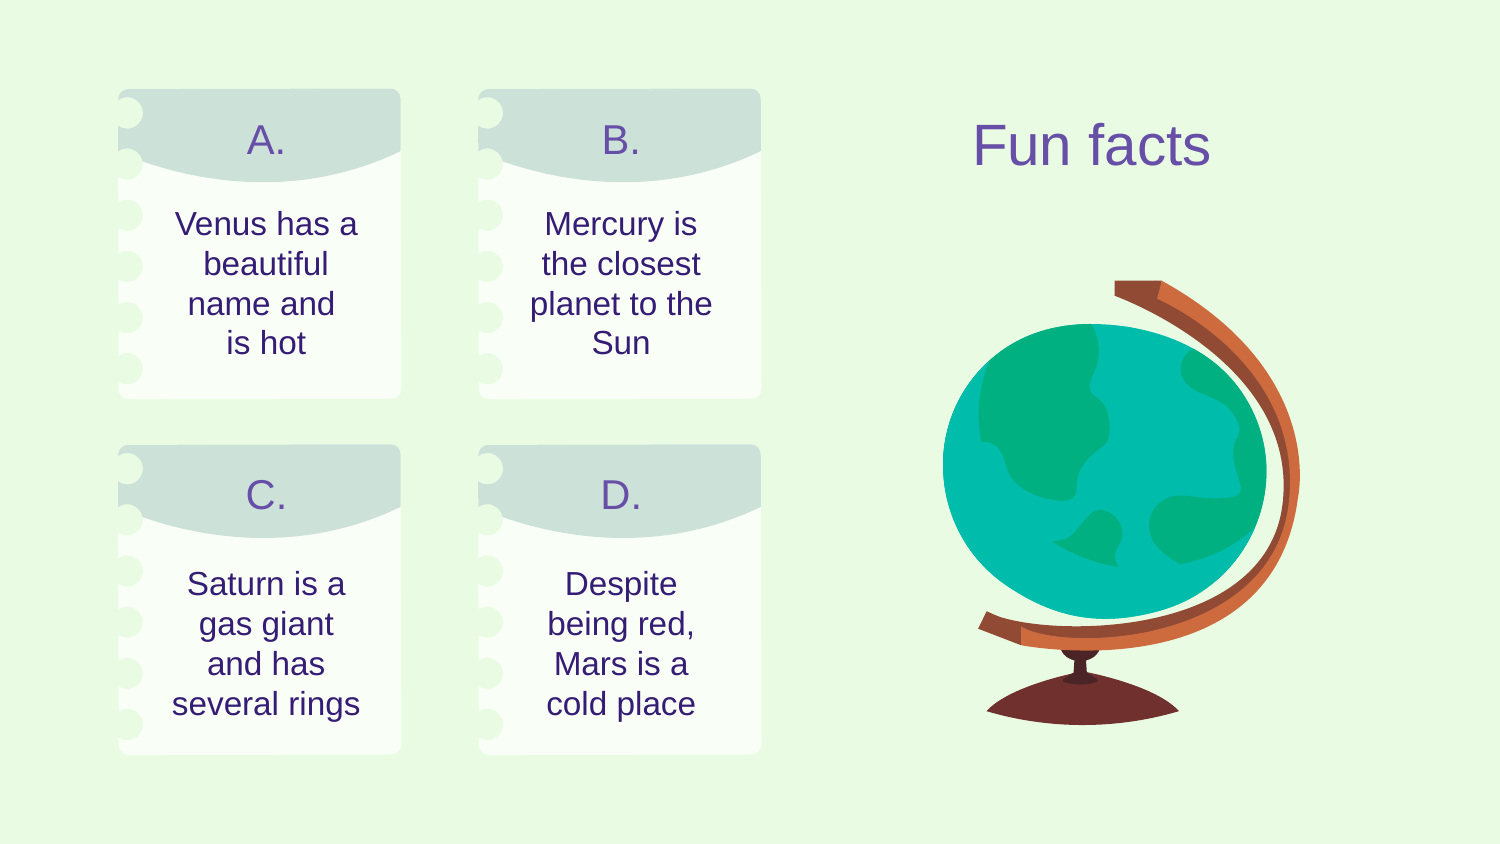

# Fun facts
A.
B.
Venus has a beautiful name and
is hot
Mercury is the closest planet to the Sun

C.
D.
Saturn is a gas giant and has several rings
Despite being red, Mars is a cold place